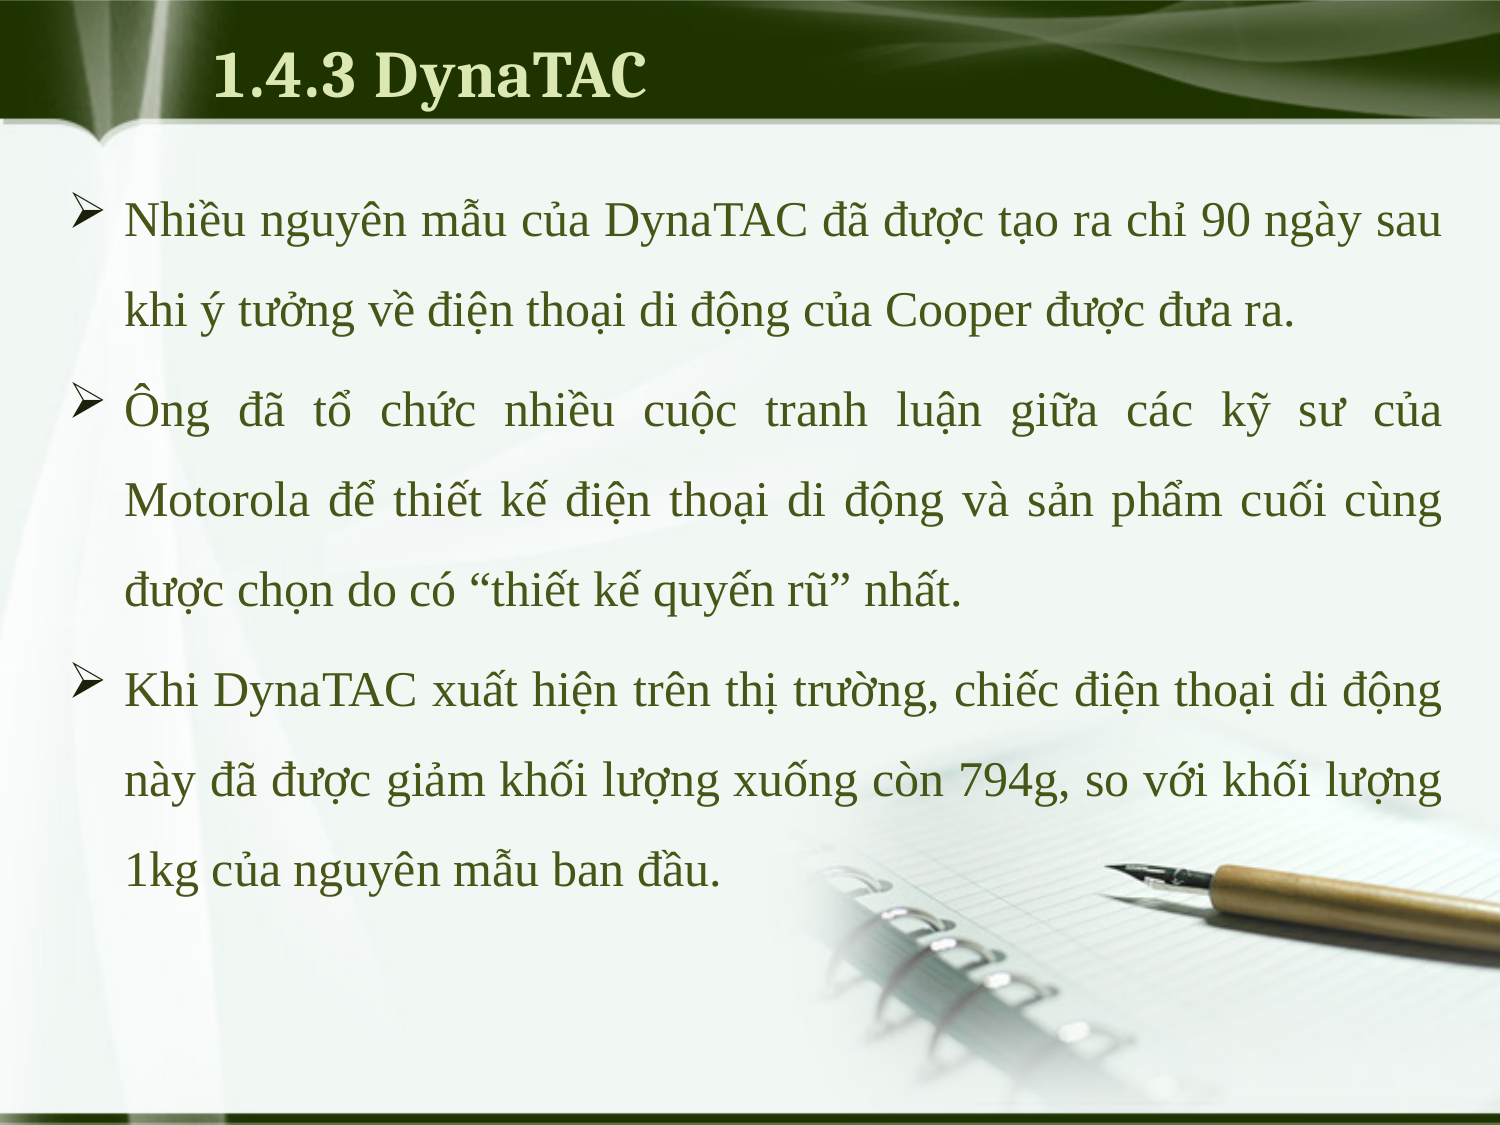

# 1.4.3 DynaTAC
Nhiều nguyên mẫu của DynaTAC đã được tạo ra chỉ 90 ngày sau khi ý tưởng về điện thoại di động của Cooper được đưa ra.
Ông đã tổ chức nhiều cuộc tranh luận giữa các kỹ sư của Motorola để thiết kế điện thoại di động và sản phẩm cuối cùng được chọn do có “thiết kế quyến rũ” nhất.
Khi DynaTAC xuất hiện trên thị trường, chiếc điện thoại di động này đã được giảm khối lượng xuống còn 794g, so với khối lượng 1kg của nguyên mẫu ban đầu.